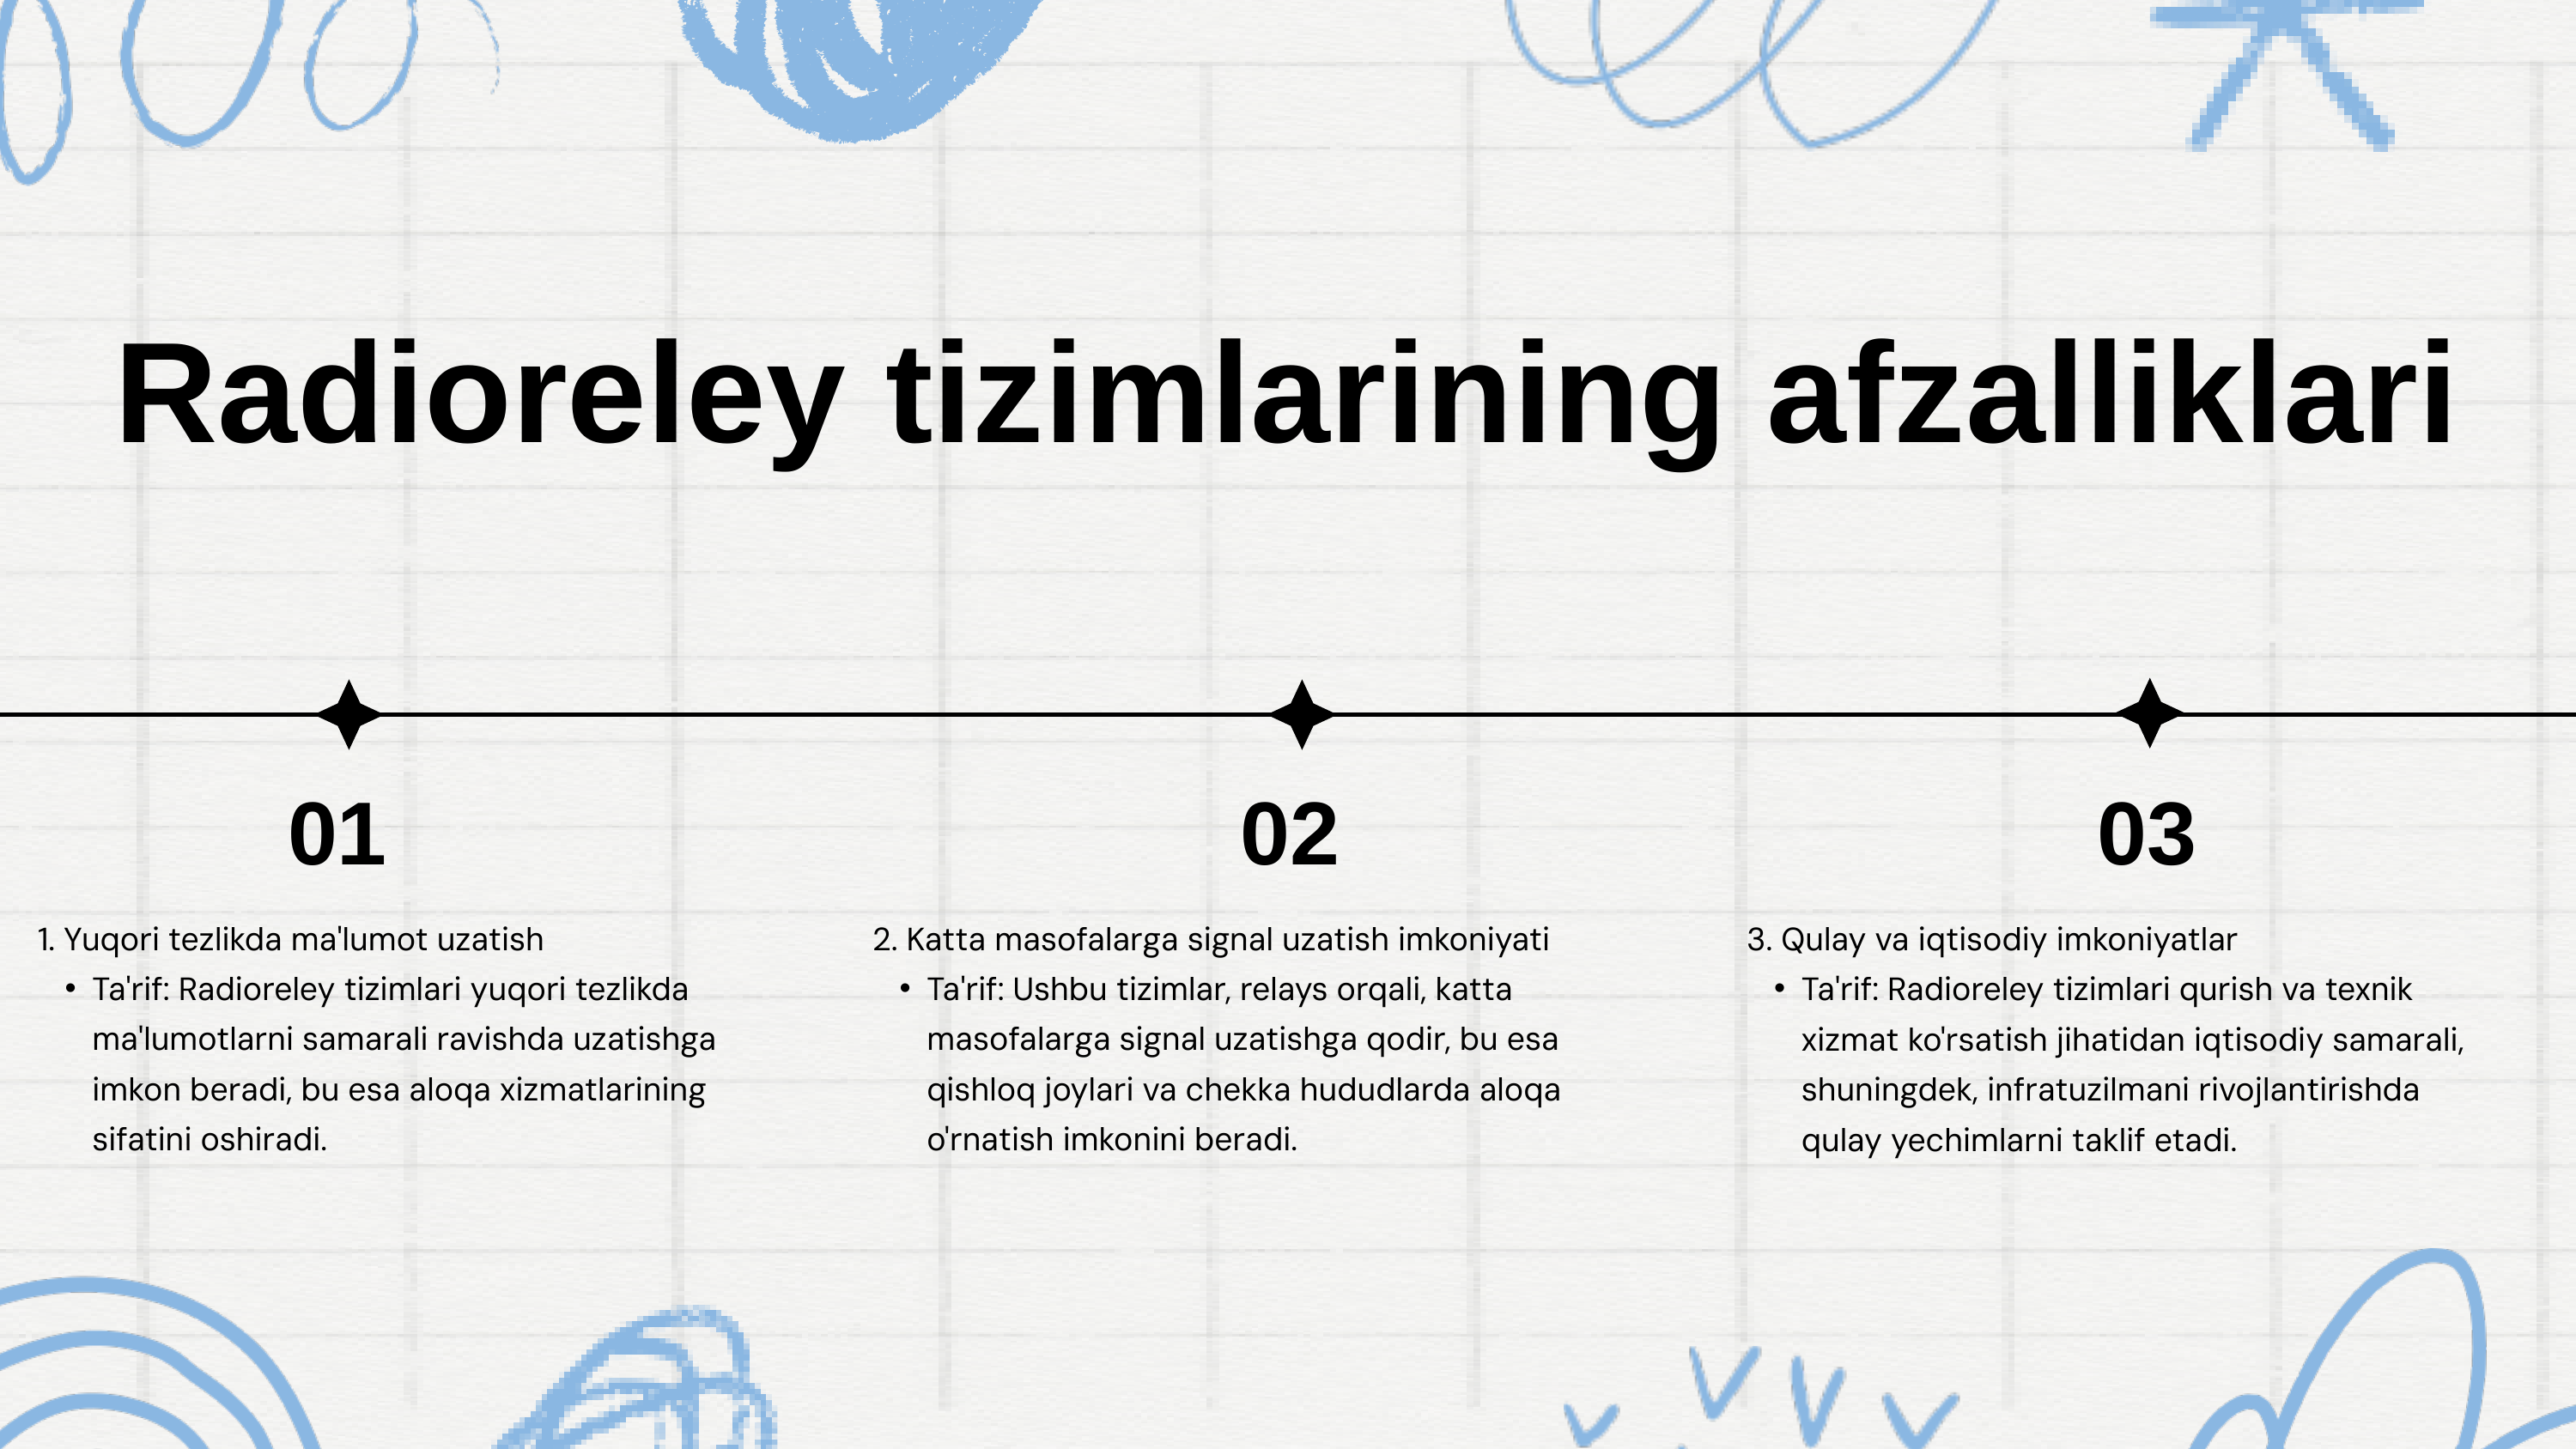

Radioreley tizimlarining afzalliklari

01
02
03
1. Yuqori tezlikda ma'lumot uzatish
Ta'rif: Radioreley tizimlari yuqori tezlikda ma'lumotlarni samarali ravishda uzatishga imkon beradi, bu esa aloqa xizmatlarining sifatini oshiradi.

2. Katta masofalarga signal uzatish imkoniyati
Ta'rif: Ushbu tizimlar, relays orqali, katta masofalarga signal uzatishga qodir, bu esa qishloq joylari va chekka hududlarda aloqa o'rnatish imkonini beradi.

3. Qulay va iqtisodiy imkoniyatlar
Ta'rif: Radioreley tizimlari qurish va texnik xizmat ko'rsatish jihatidan iqtisodiy samarali, shuningdek, infratuzilmani rivojlantirishda qulay yechimlarni taklif etadi.